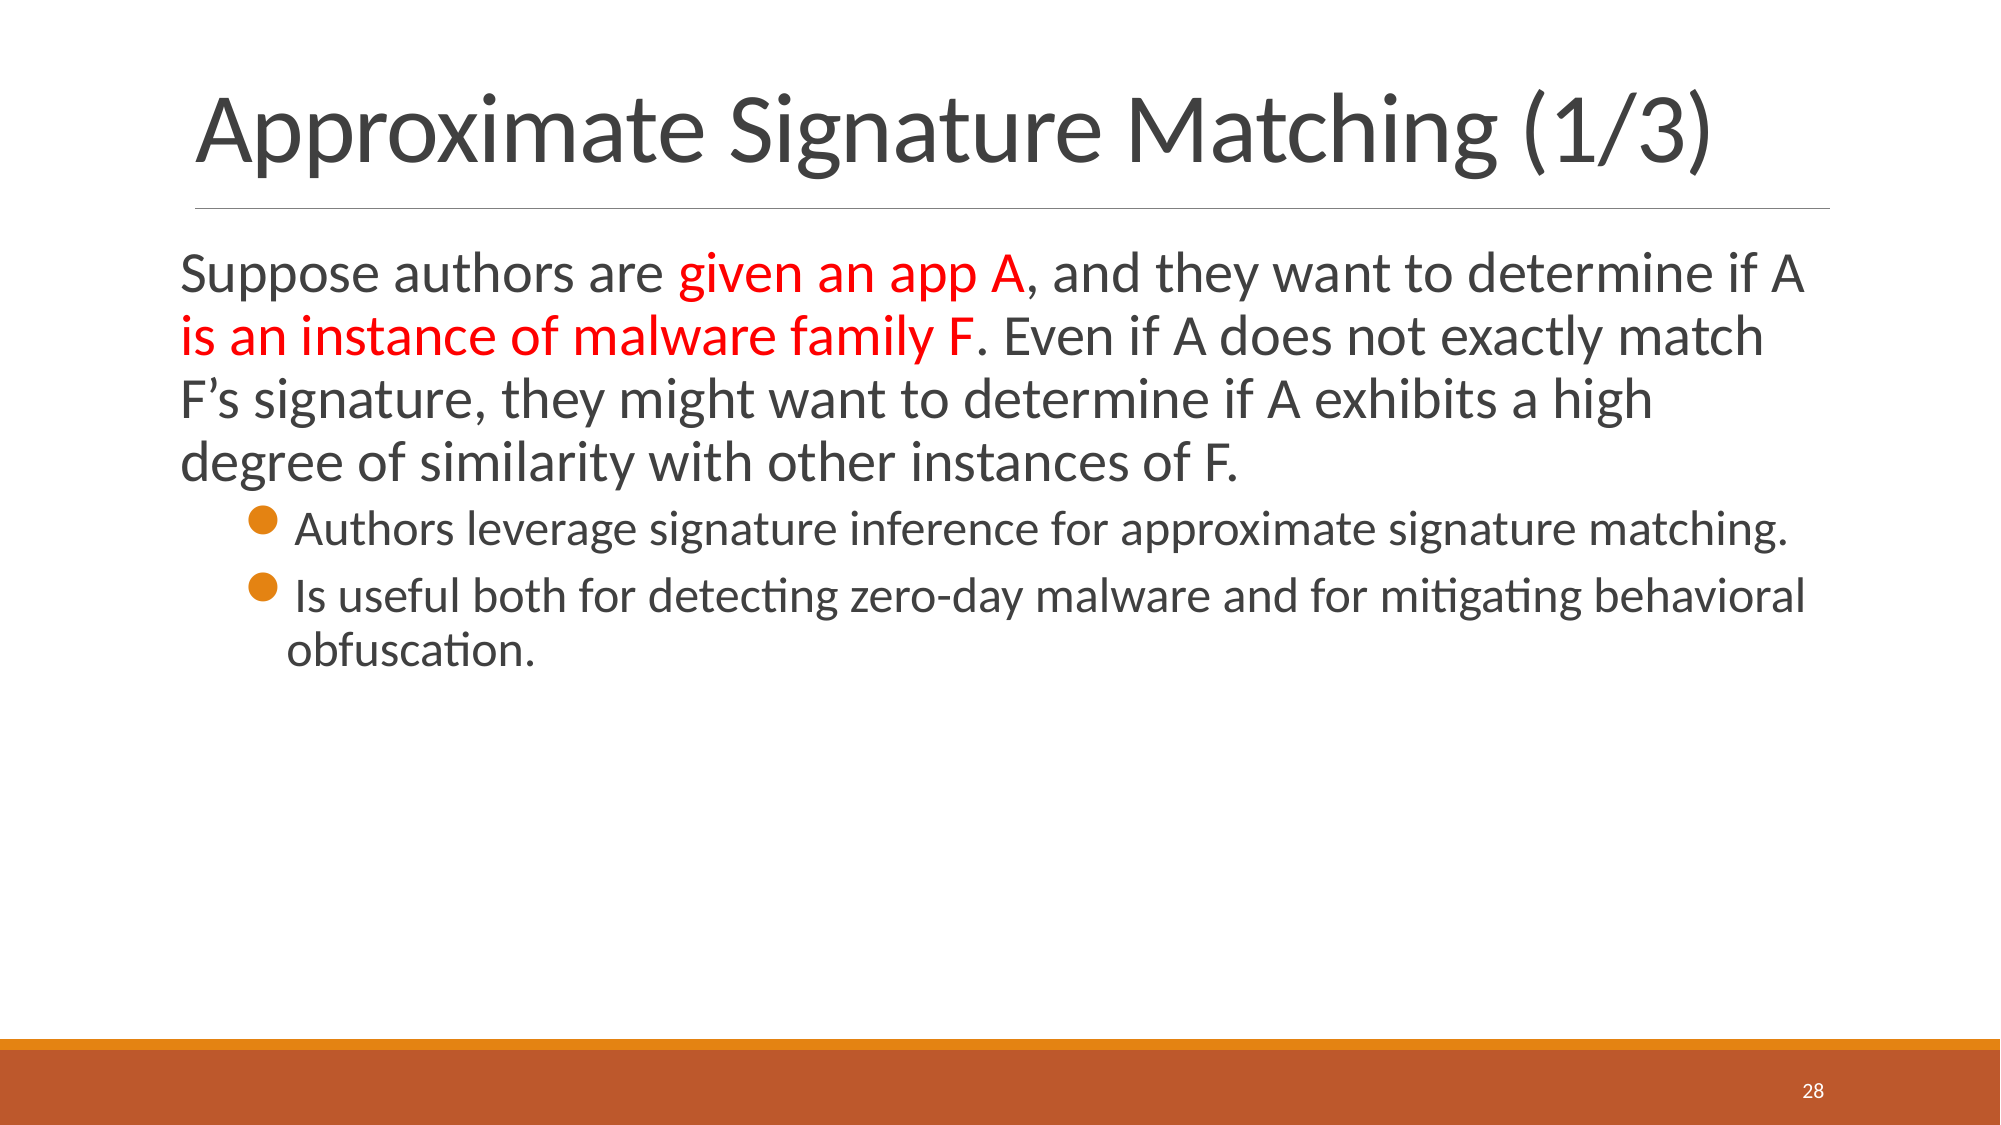

# Approximate Signature Matching (1/3)
Suppose authors are given an app A, and they want to determine if A is an instance of malware family F. Even if A does not exactly match F’s signature, they might want to determine if A exhibits a high degree of similarity with other instances of F.
Authors leverage signature inference for approximate signature matching.
Is useful both for detecting zero-day malware and for mitigating behavioral obfuscation.
28